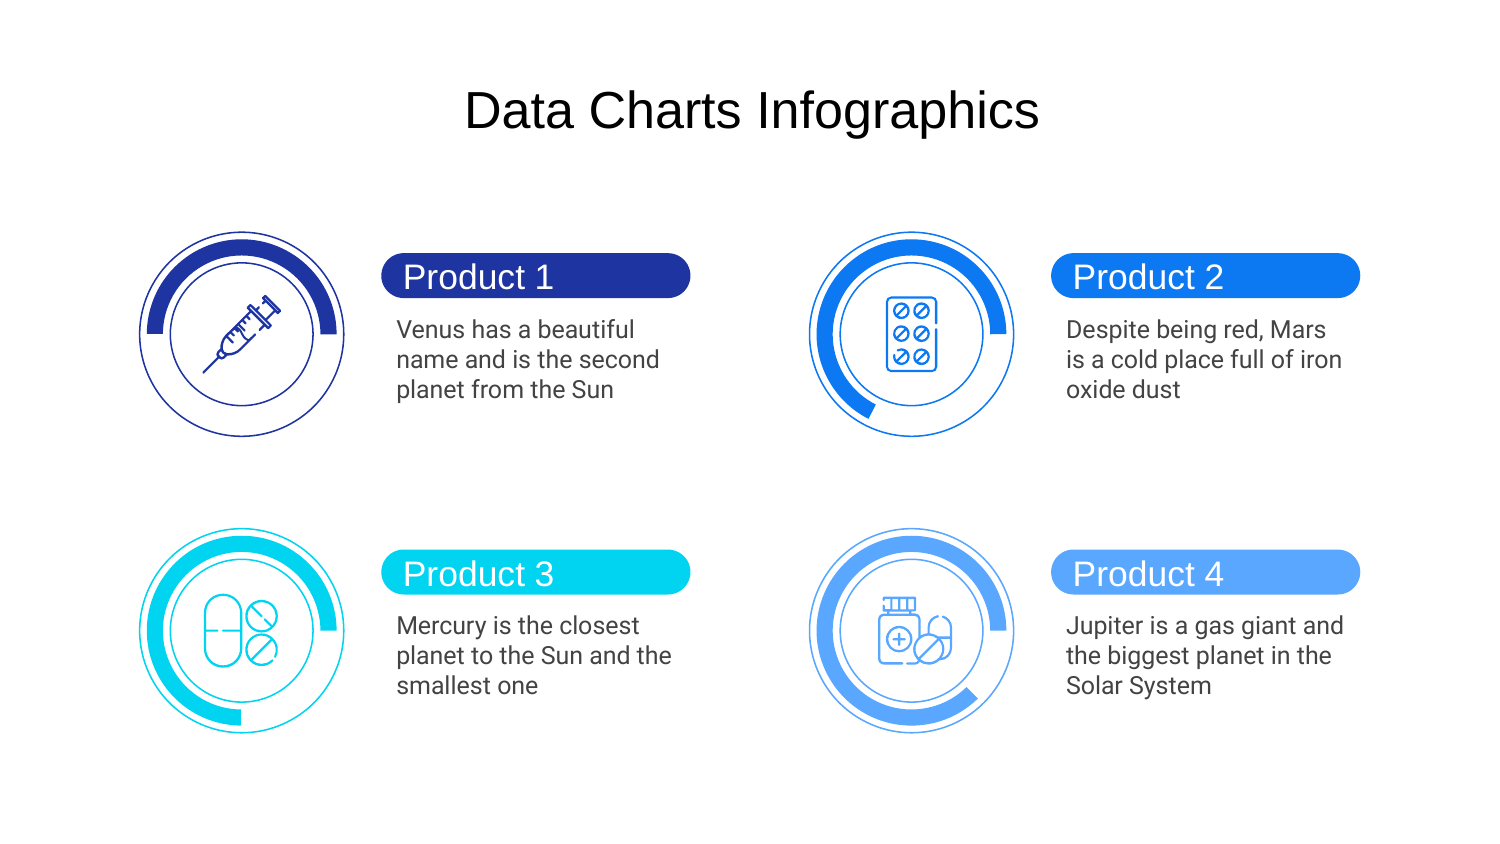

# Data Charts Infographics

Product 1
Venus has a beautiful name and is the second planet from the Sun
Product 2
Despite being red, Mars is a cold place full of iron oxide dust

Product 3
Mercury is the closest planet to the Sun and the smallest one
Product 4
Jupiter is a gas giant and the biggest planet in the Solar System